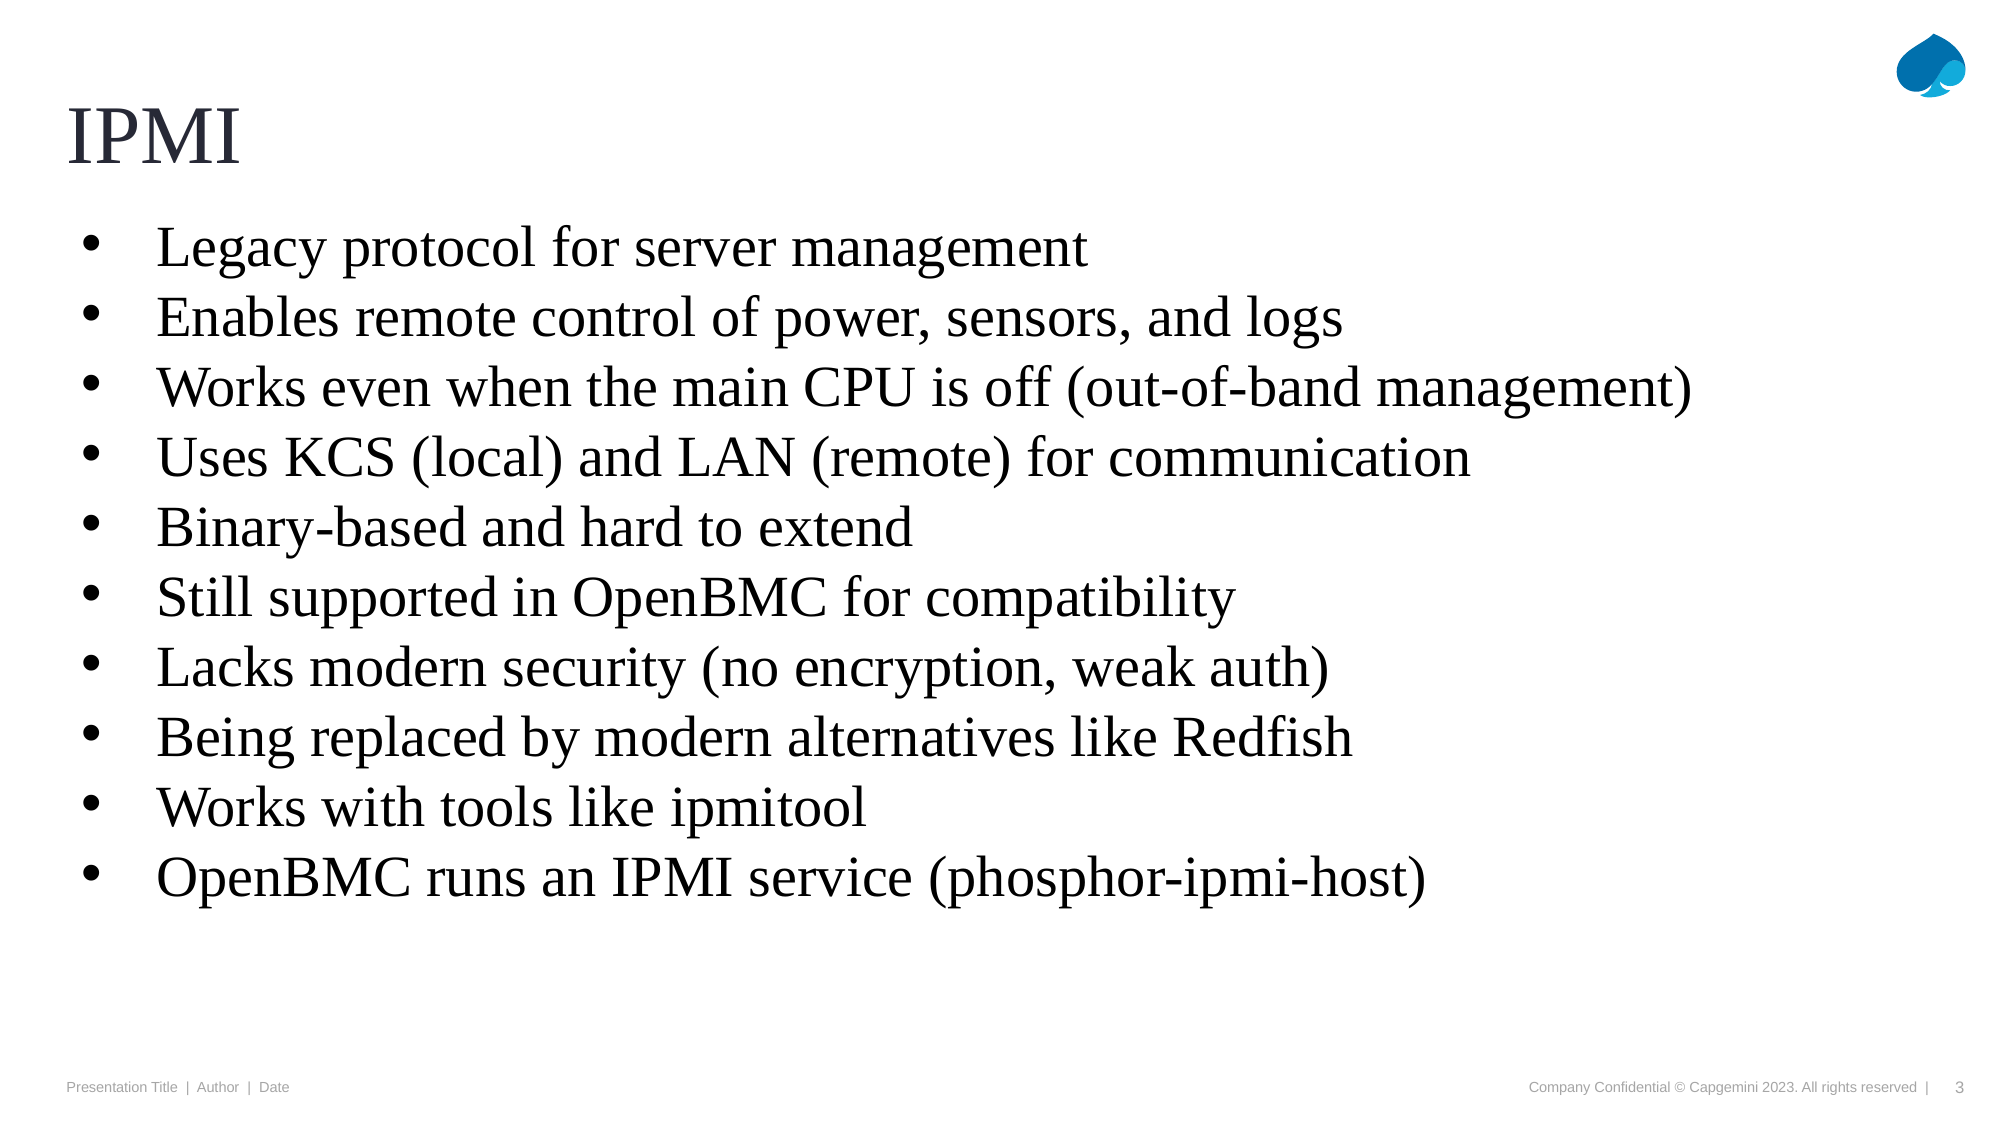

# IPMI
Legacy protocol for server management
Enables remote control of power, sensors, and logs
Works even when the main CPU is off (out-of-band management)
Uses KCS (local) and LAN (remote) for communication
Binary-based and hard to extend
Still supported in OpenBMC for compatibility
Lacks modern security (no encryption, weak auth)
Being replaced by modern alternatives like Redfish
Works with tools like ipmitool
OpenBMC runs an IPMI service (phosphor-ipmi-host)